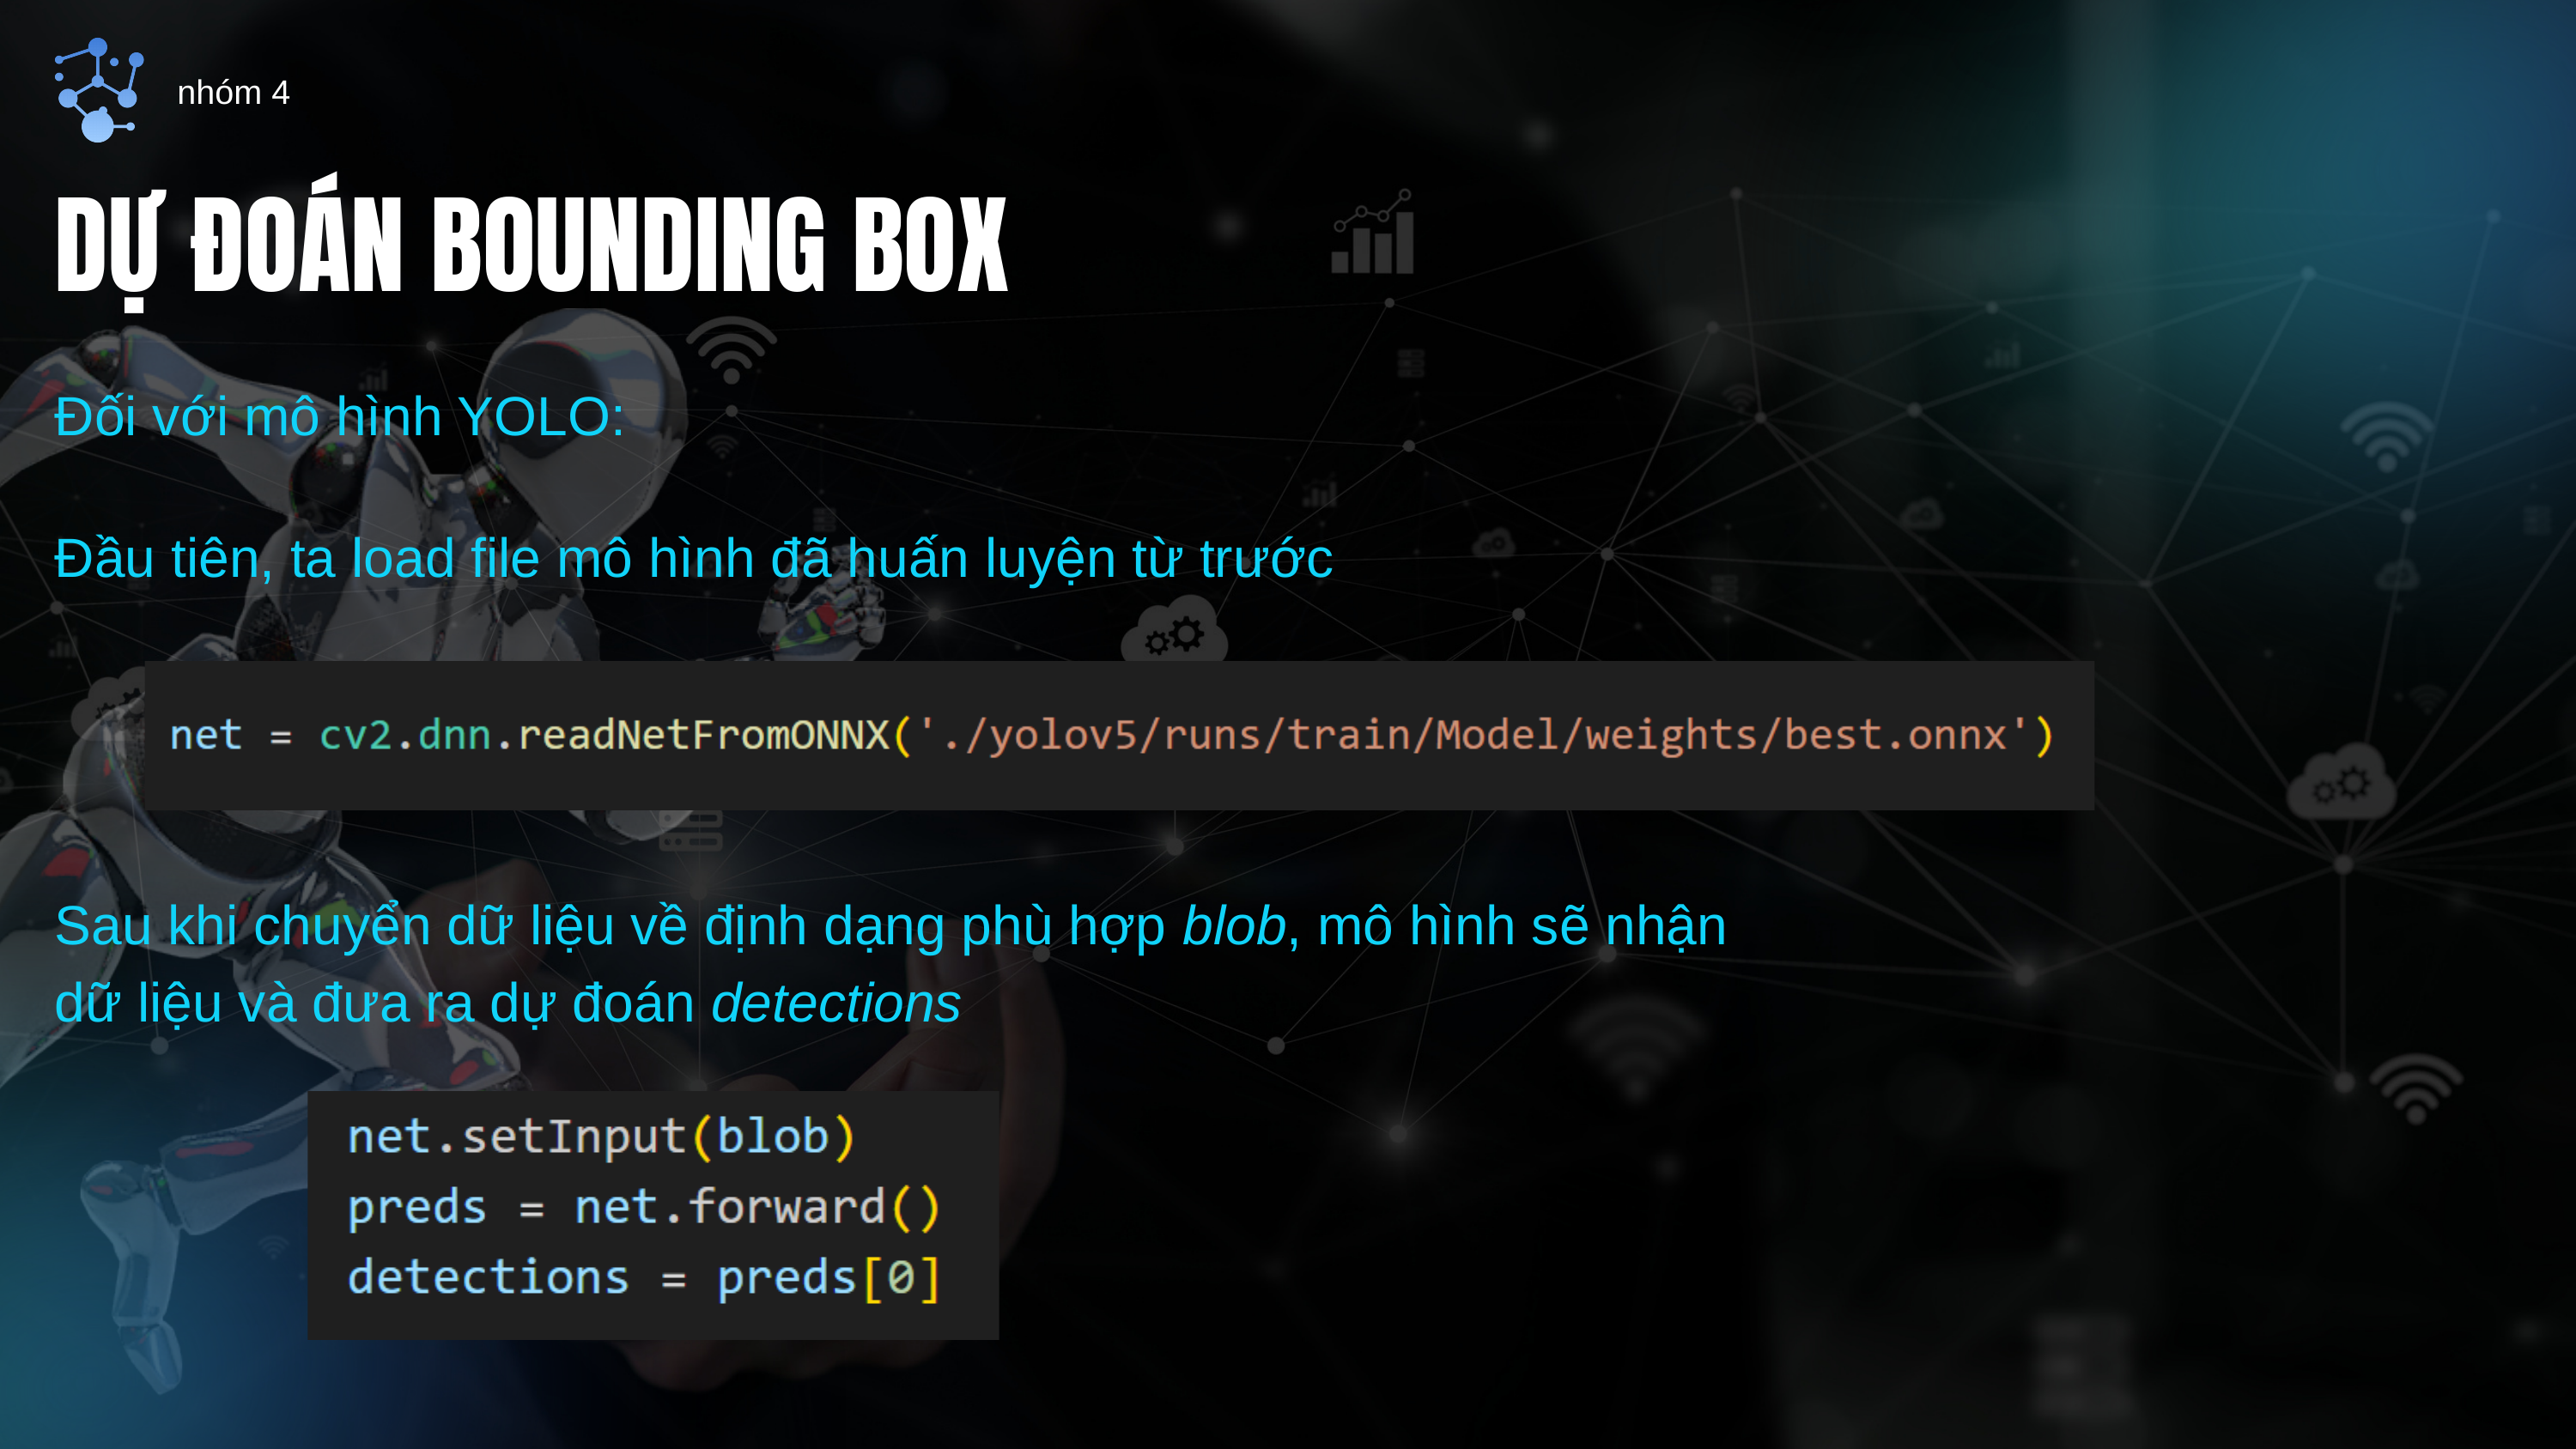

nhóm 4
DỰ ĐOÁN BOUNDING BOX

Đối với mô hình YOLO:

Đầu tiên, ta load file mô hình đã huấn luyện từ trước

Sau khi chuyển dữ liệu về định dạng phù hợp blob, mô hình sẽ nhận
dữ liệu và đưa ra dự đoán detections